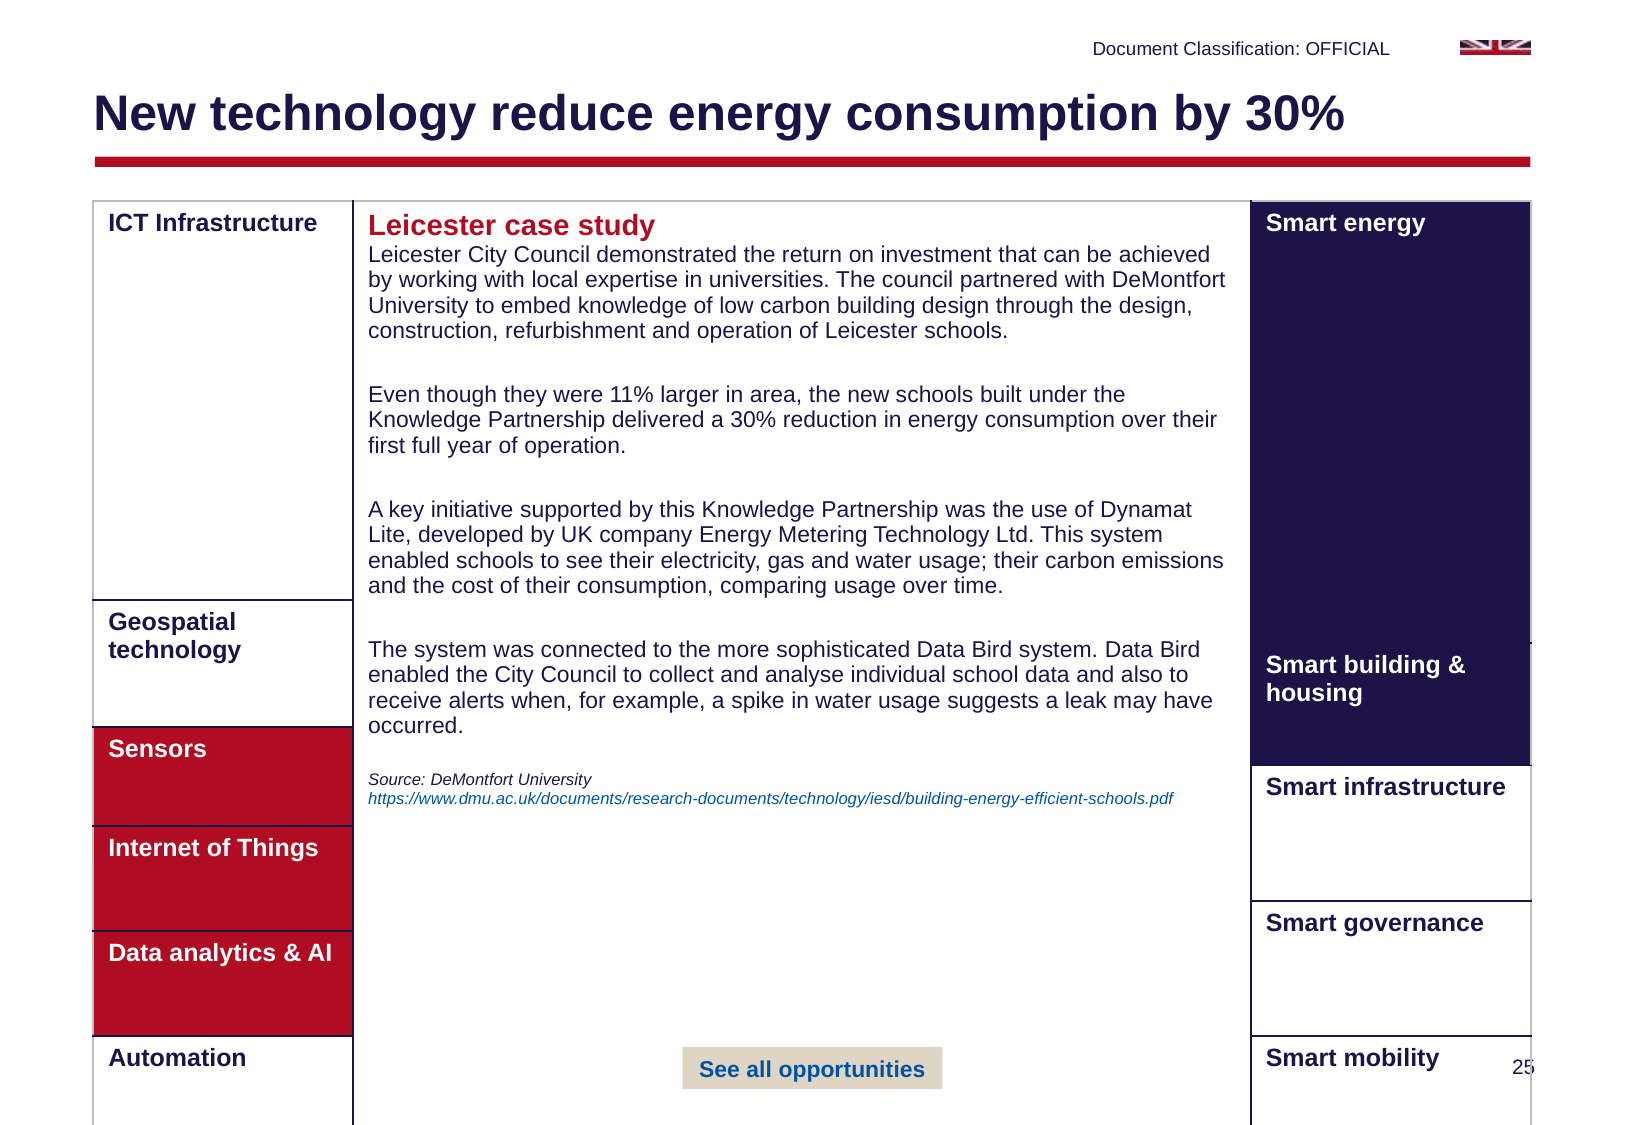

# New technology reduce energy consumption by 30%
| ICT Infrastructure | Leicester case study Leicester City Council demonstrated the return on investment that can be achieved by working with local expertise in universities. The council partnered with DeMontfort University to embed knowledge of low carbon building design through the design, construction, refurbishment and operation of Leicester schools. Even though they were 11% larger in area, the new schools built under the Knowledge Partnership delivered a 30% reduction in energy consumption over their first full year of operation. A key initiative supported by this Knowledge Partnership was the use of Dynamat Lite, developed by UK company Energy Metering Technology Ltd. This system enabled schools to see their electricity, gas and water usage; their carbon emissions and the cost of their consumption, comparing usage over time. The system was connected to the more sophisticated Data Bird system. Data Bird enabled the City Council to collect and analyse individual school data and also to receive alerts when, for example, a spike in water usage suggests a leak may have occurred. Source: DeMontfort University https://www.dmu.ac.uk/documents/research-documents/technology/iesd/building-energy-efficient-schools.pdf | Smart energy |
| --- | --- | --- |
| Geospatial technology |  | Smart building & housing |
|  |  | Smart building & housing |
| Sensors |  | Smart infrastructure |
|  |  | Smart infrastructure |
| Internet of Things |  | Smart governance |
|  |  | Smart governance |
| Data analytics & AI |  | Smart governance |
| Automation |  | Smart mobility |
| Blockchain |  | Smart health |
See all opportunities